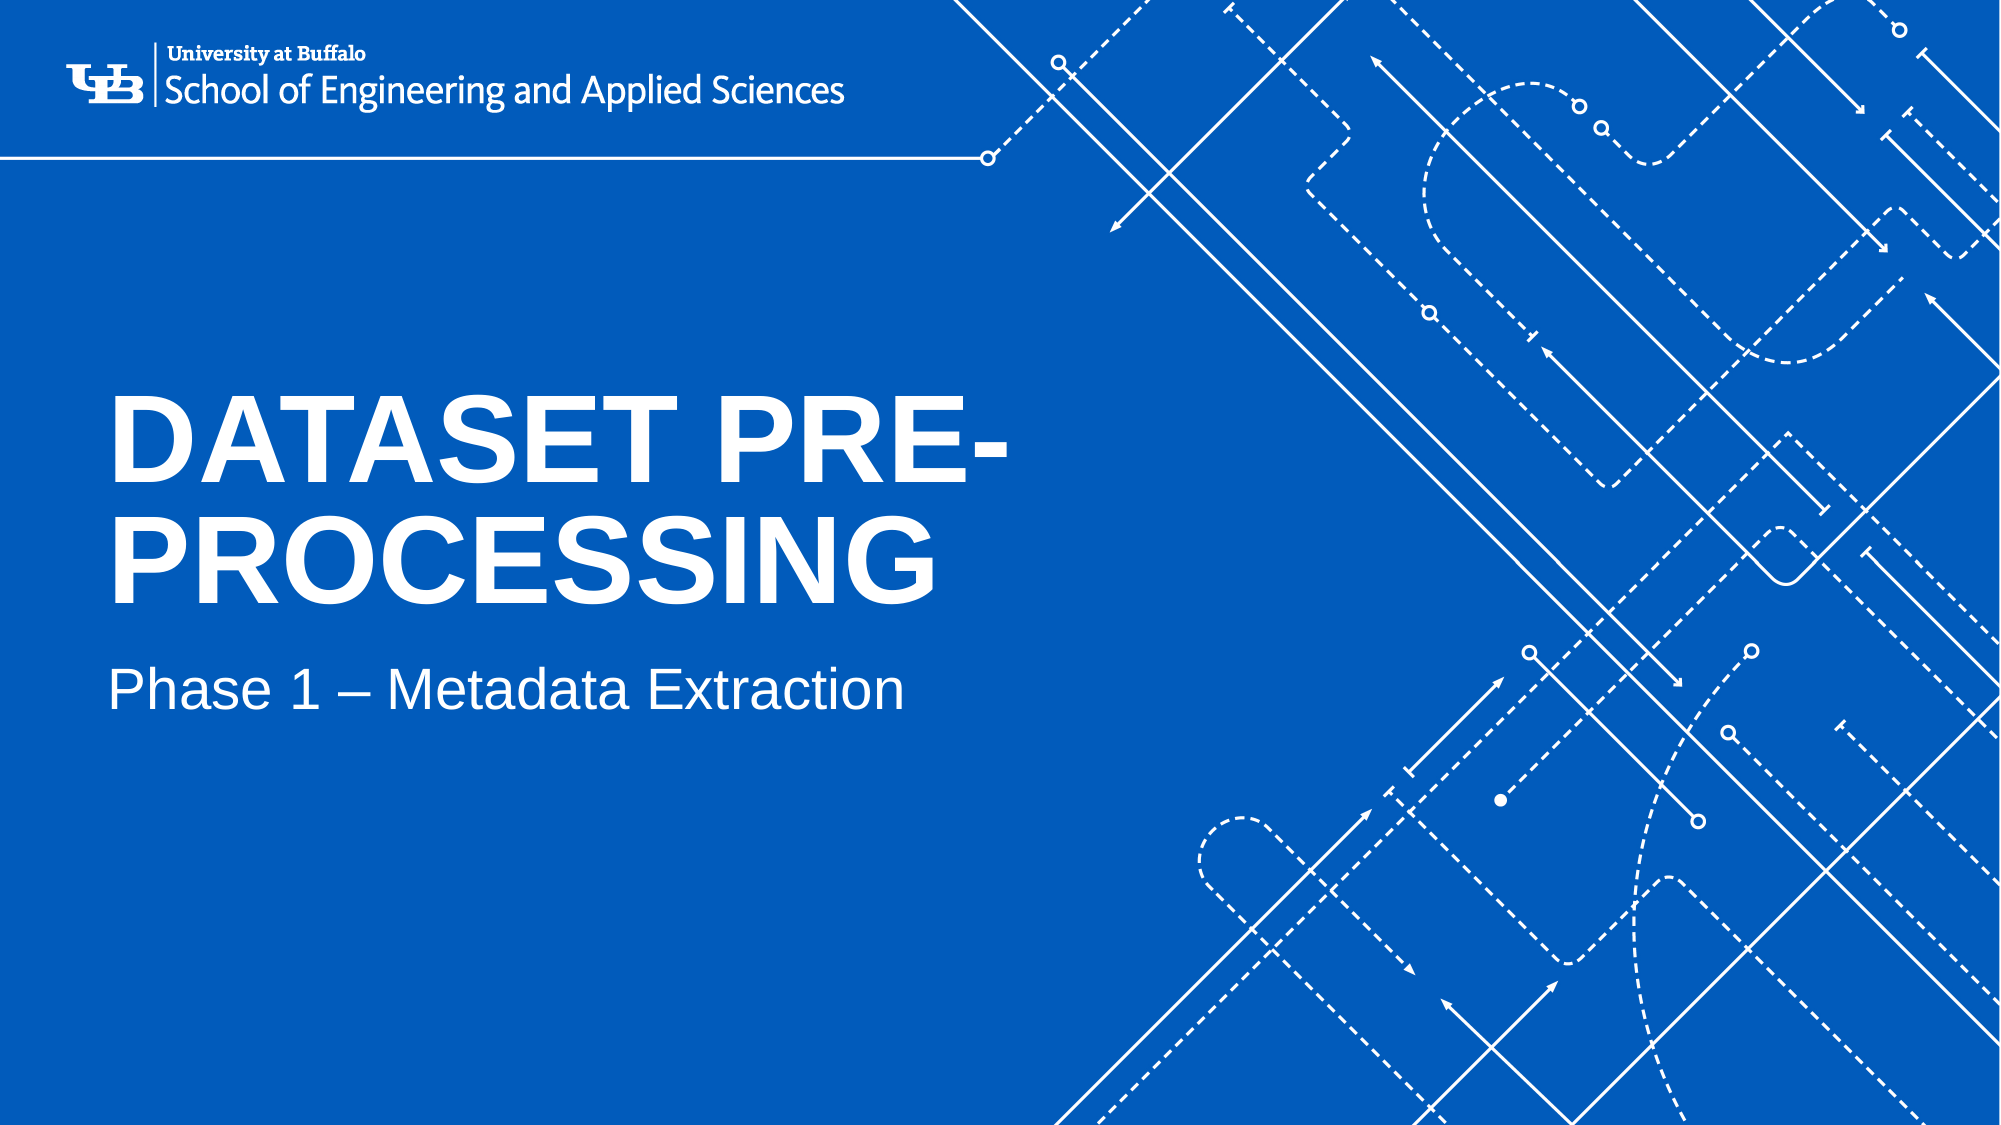

# Dataset Pre- processing
Phase 1 – Metadata Extraction